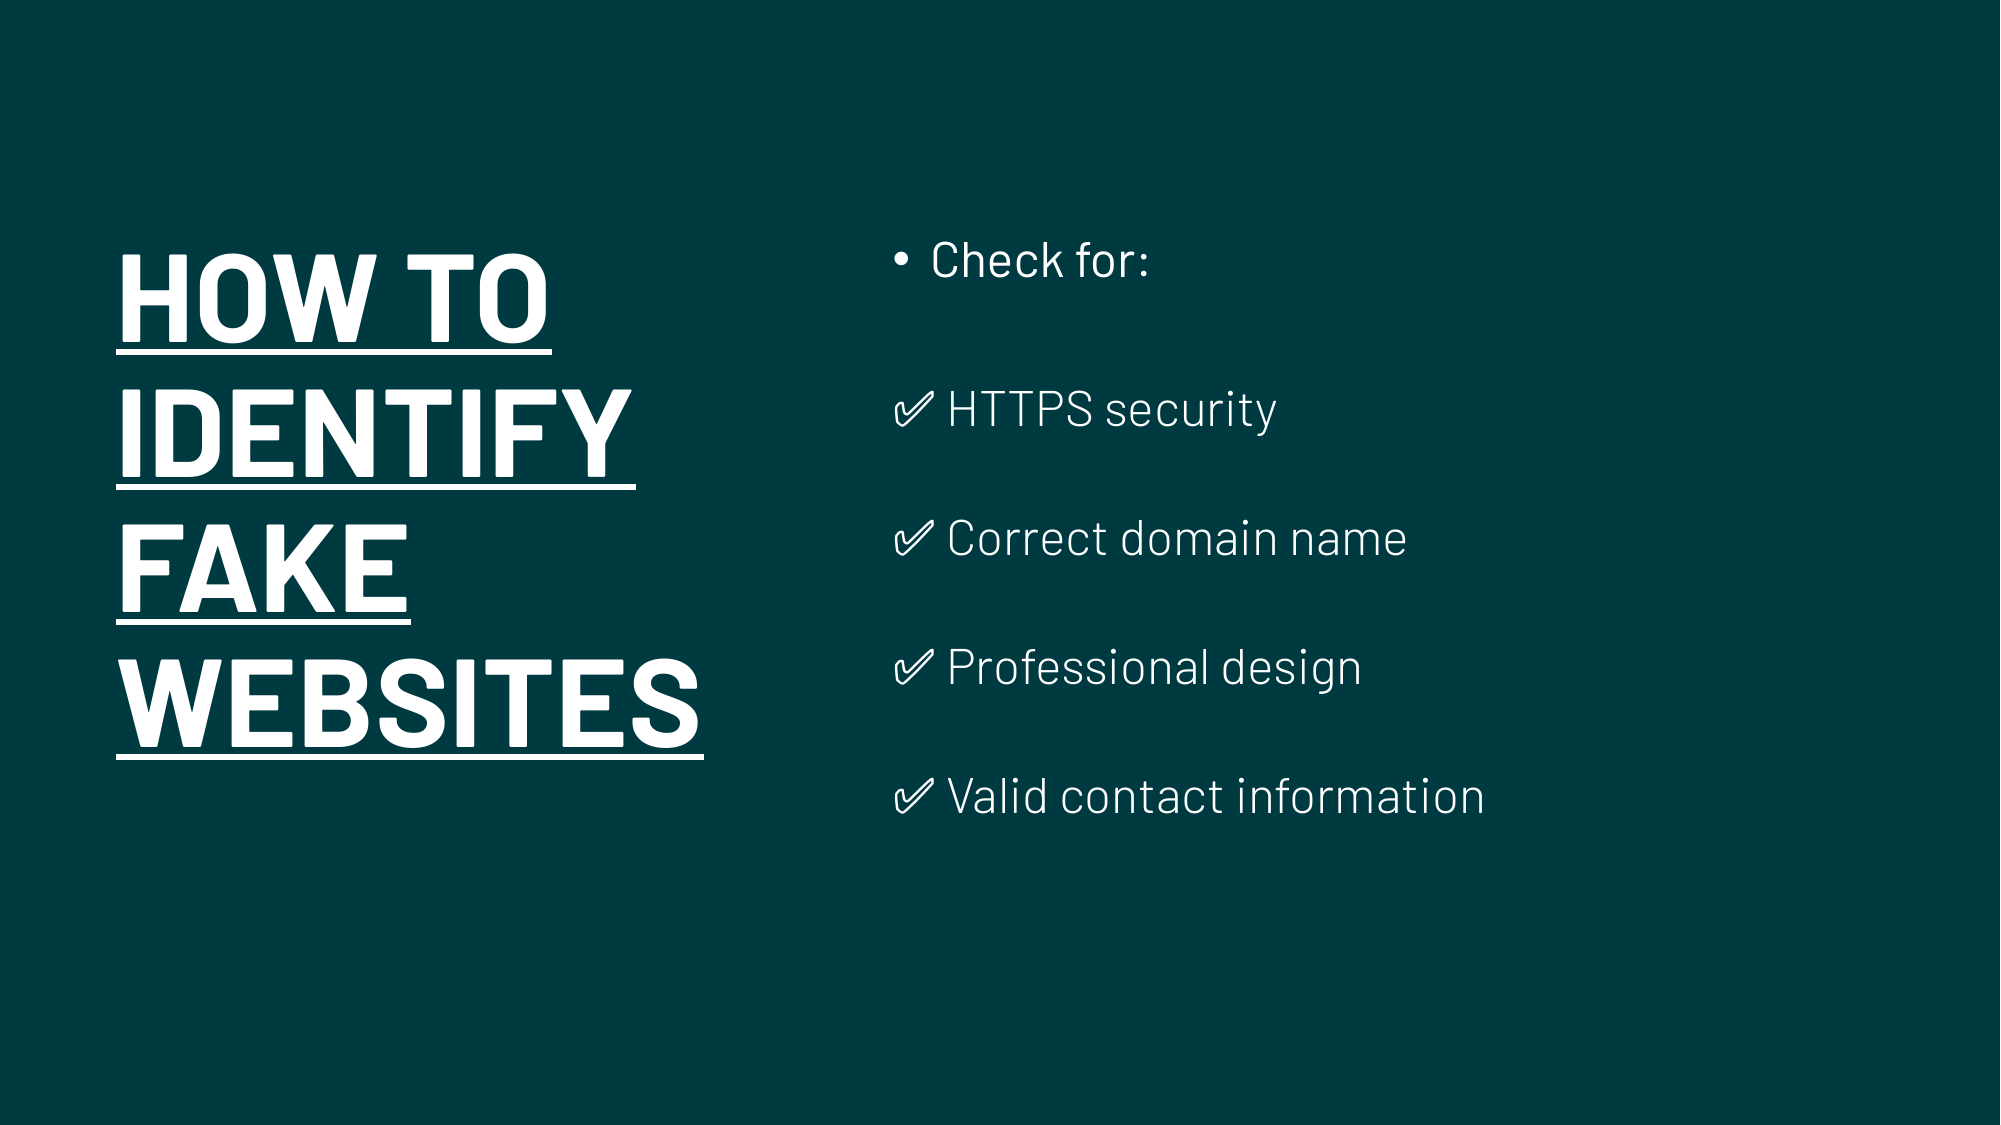

# How to Identify Fake Websites
Check for:

✅ HTTPS security
✅ Correct domain name
✅ Professional design
✅ Valid contact information